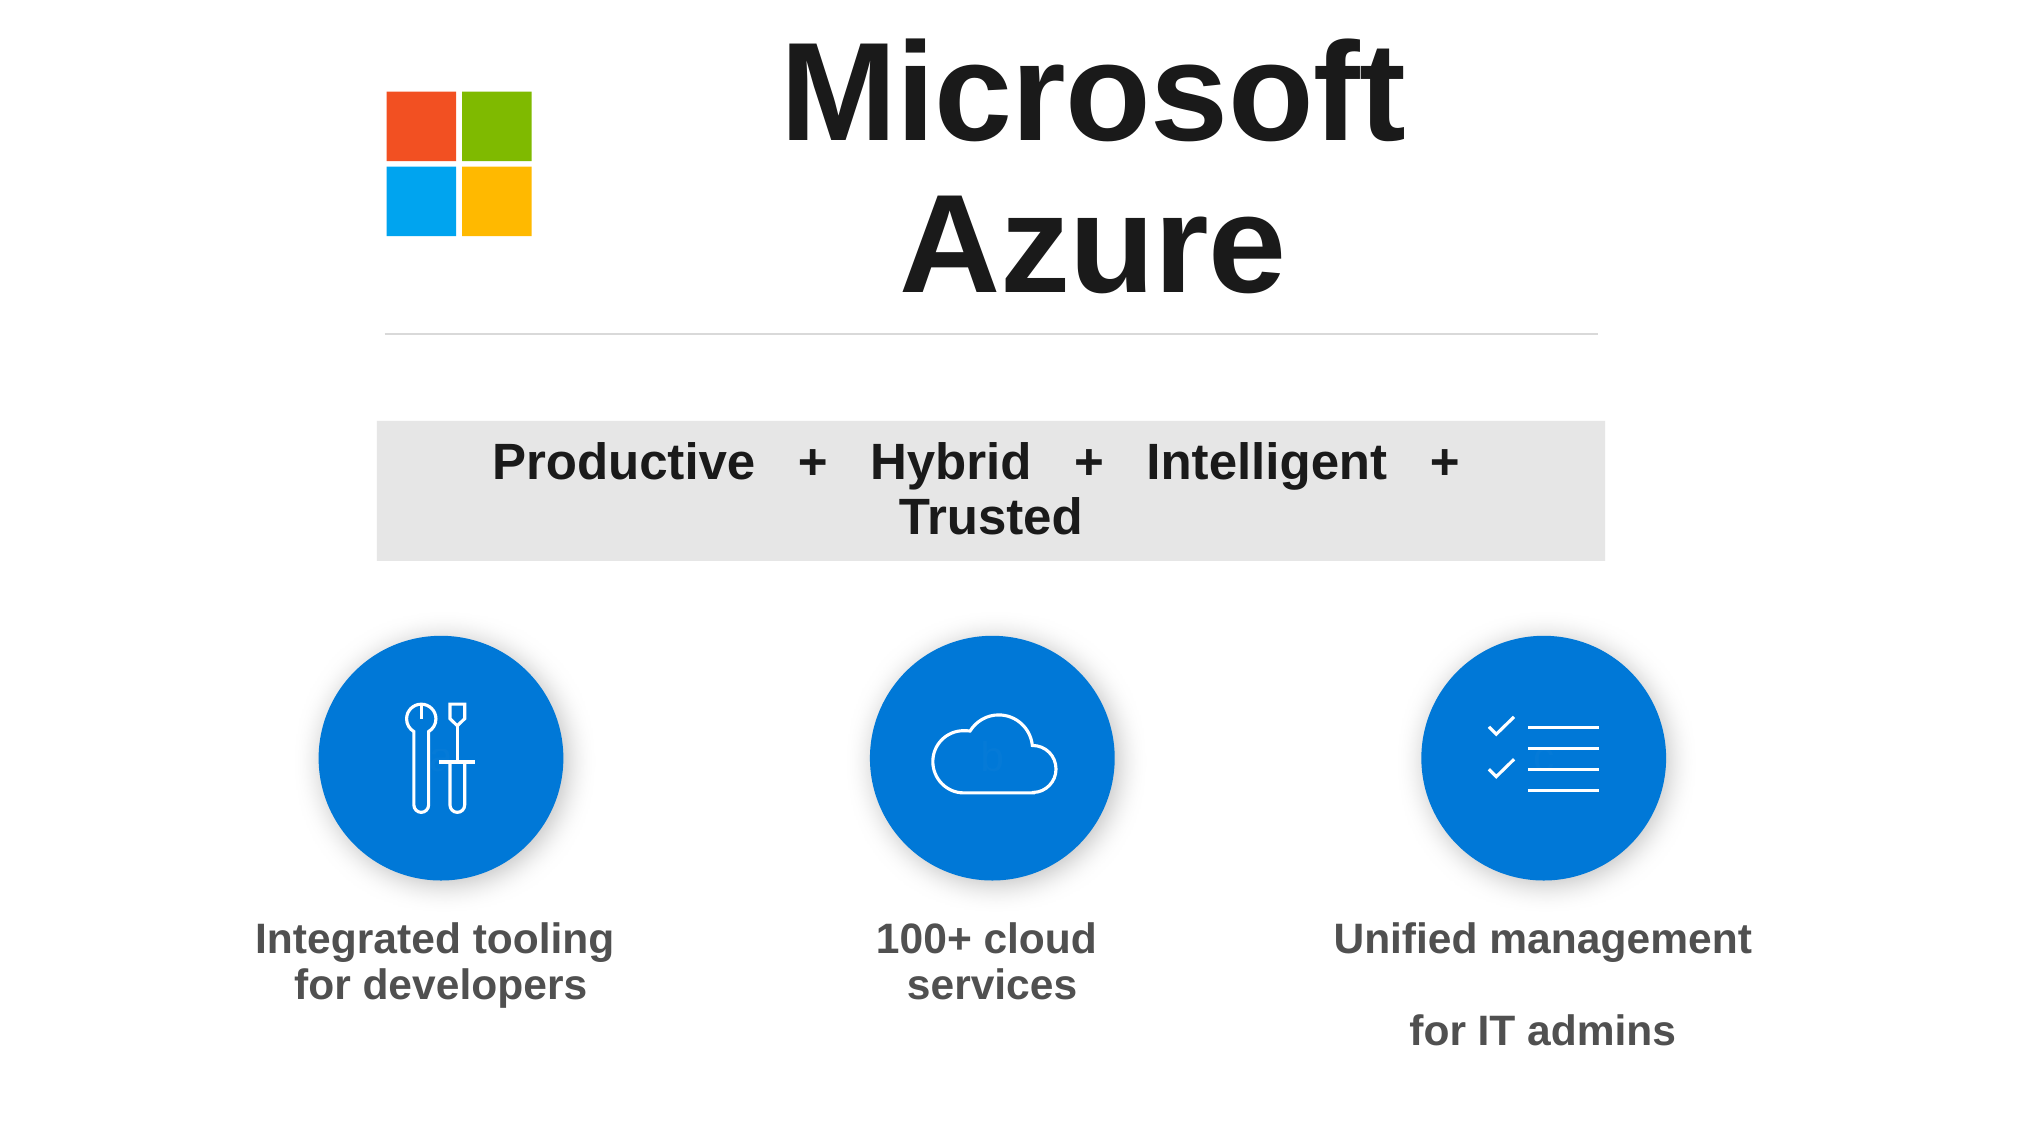

Microsoft Azure

Productive   +   Hybrid   +   Intelligent   +   Trusted
a

Integrated tooling
for developers
b

100+ cloud
services
c

Unified management
for IT admins